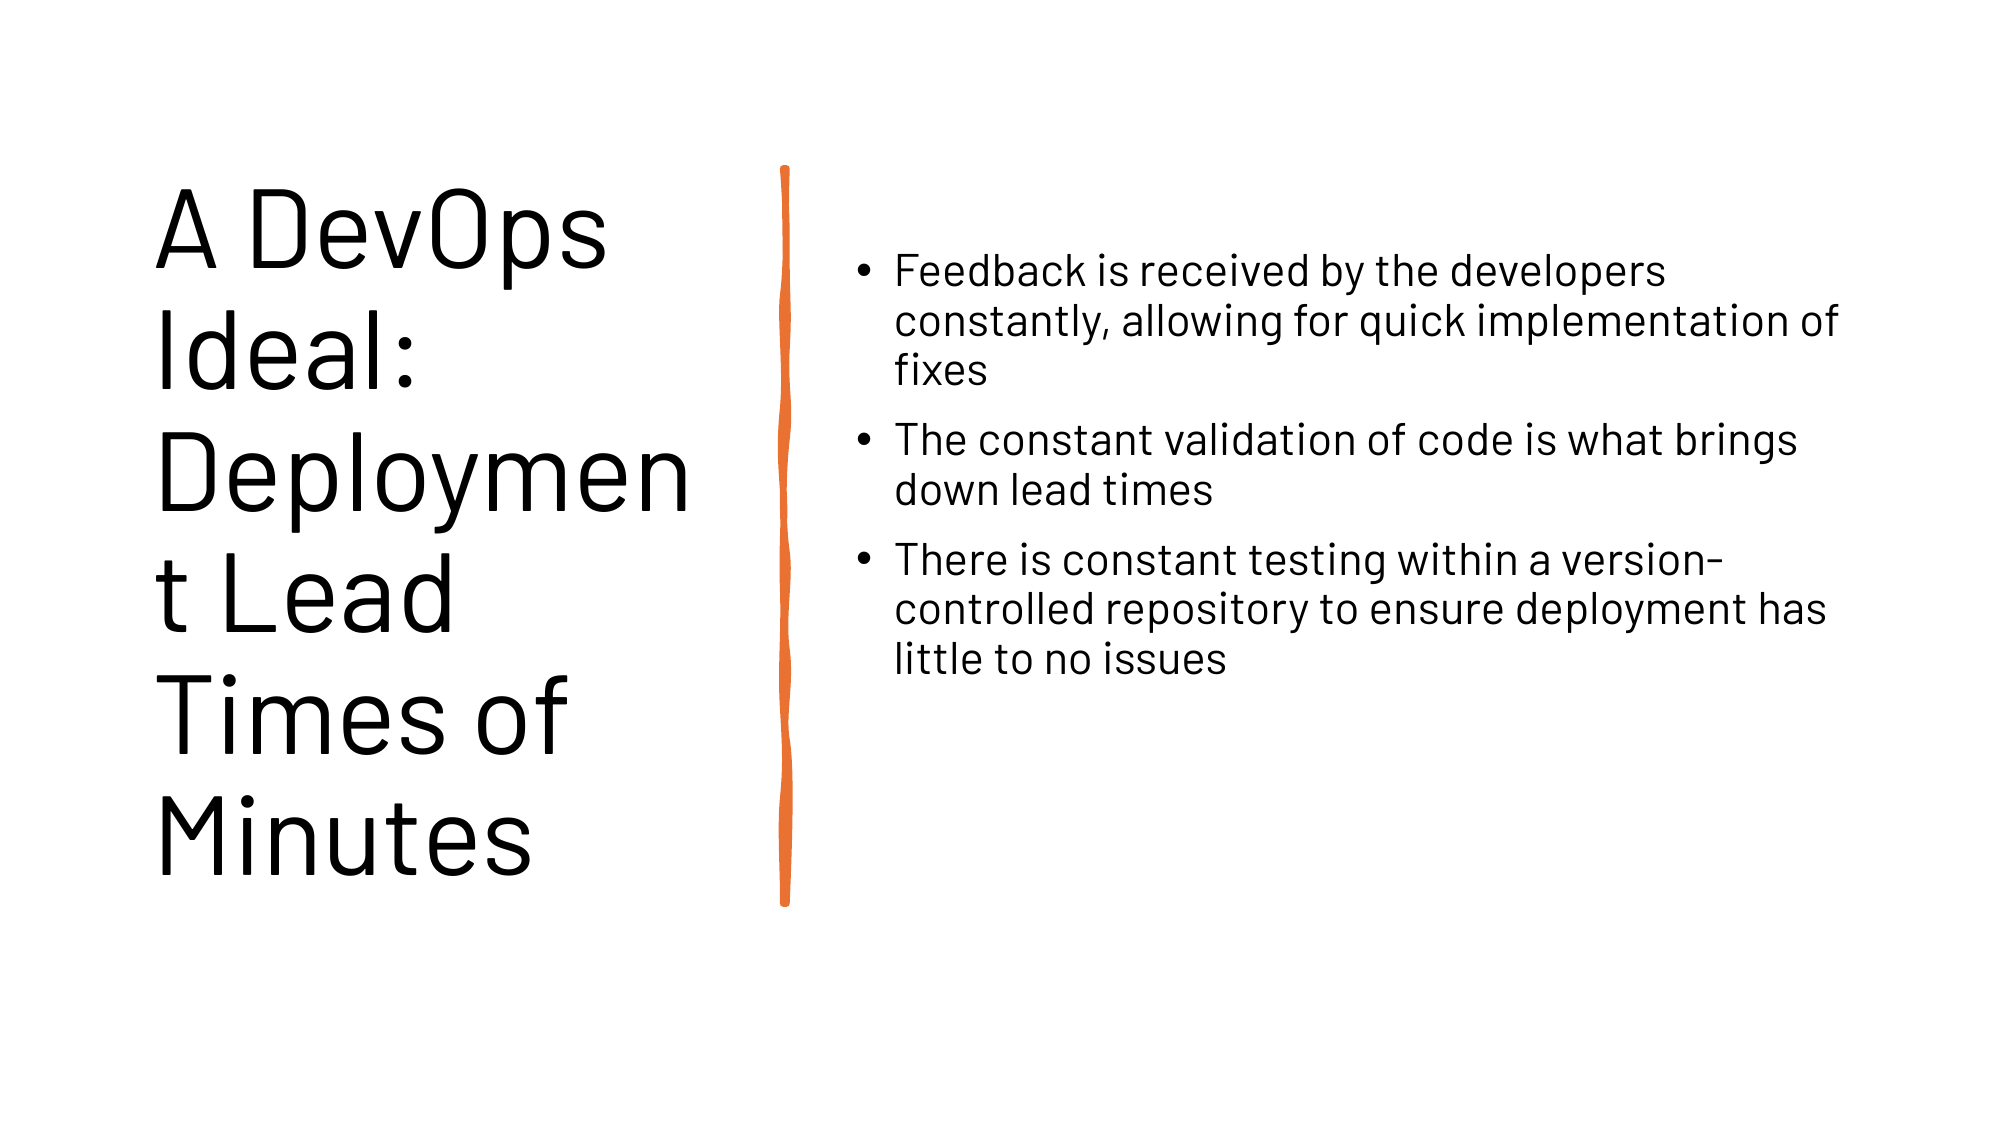

# A DevOps Ideal: Deployment Lead Times of Minutes
Feedback is received by the developers constantly, allowing for quick implementation of fixes
The constant validation of code is what brings down lead times
There is constant testing within a version-controlled repository to ensure deployment has little to no issues